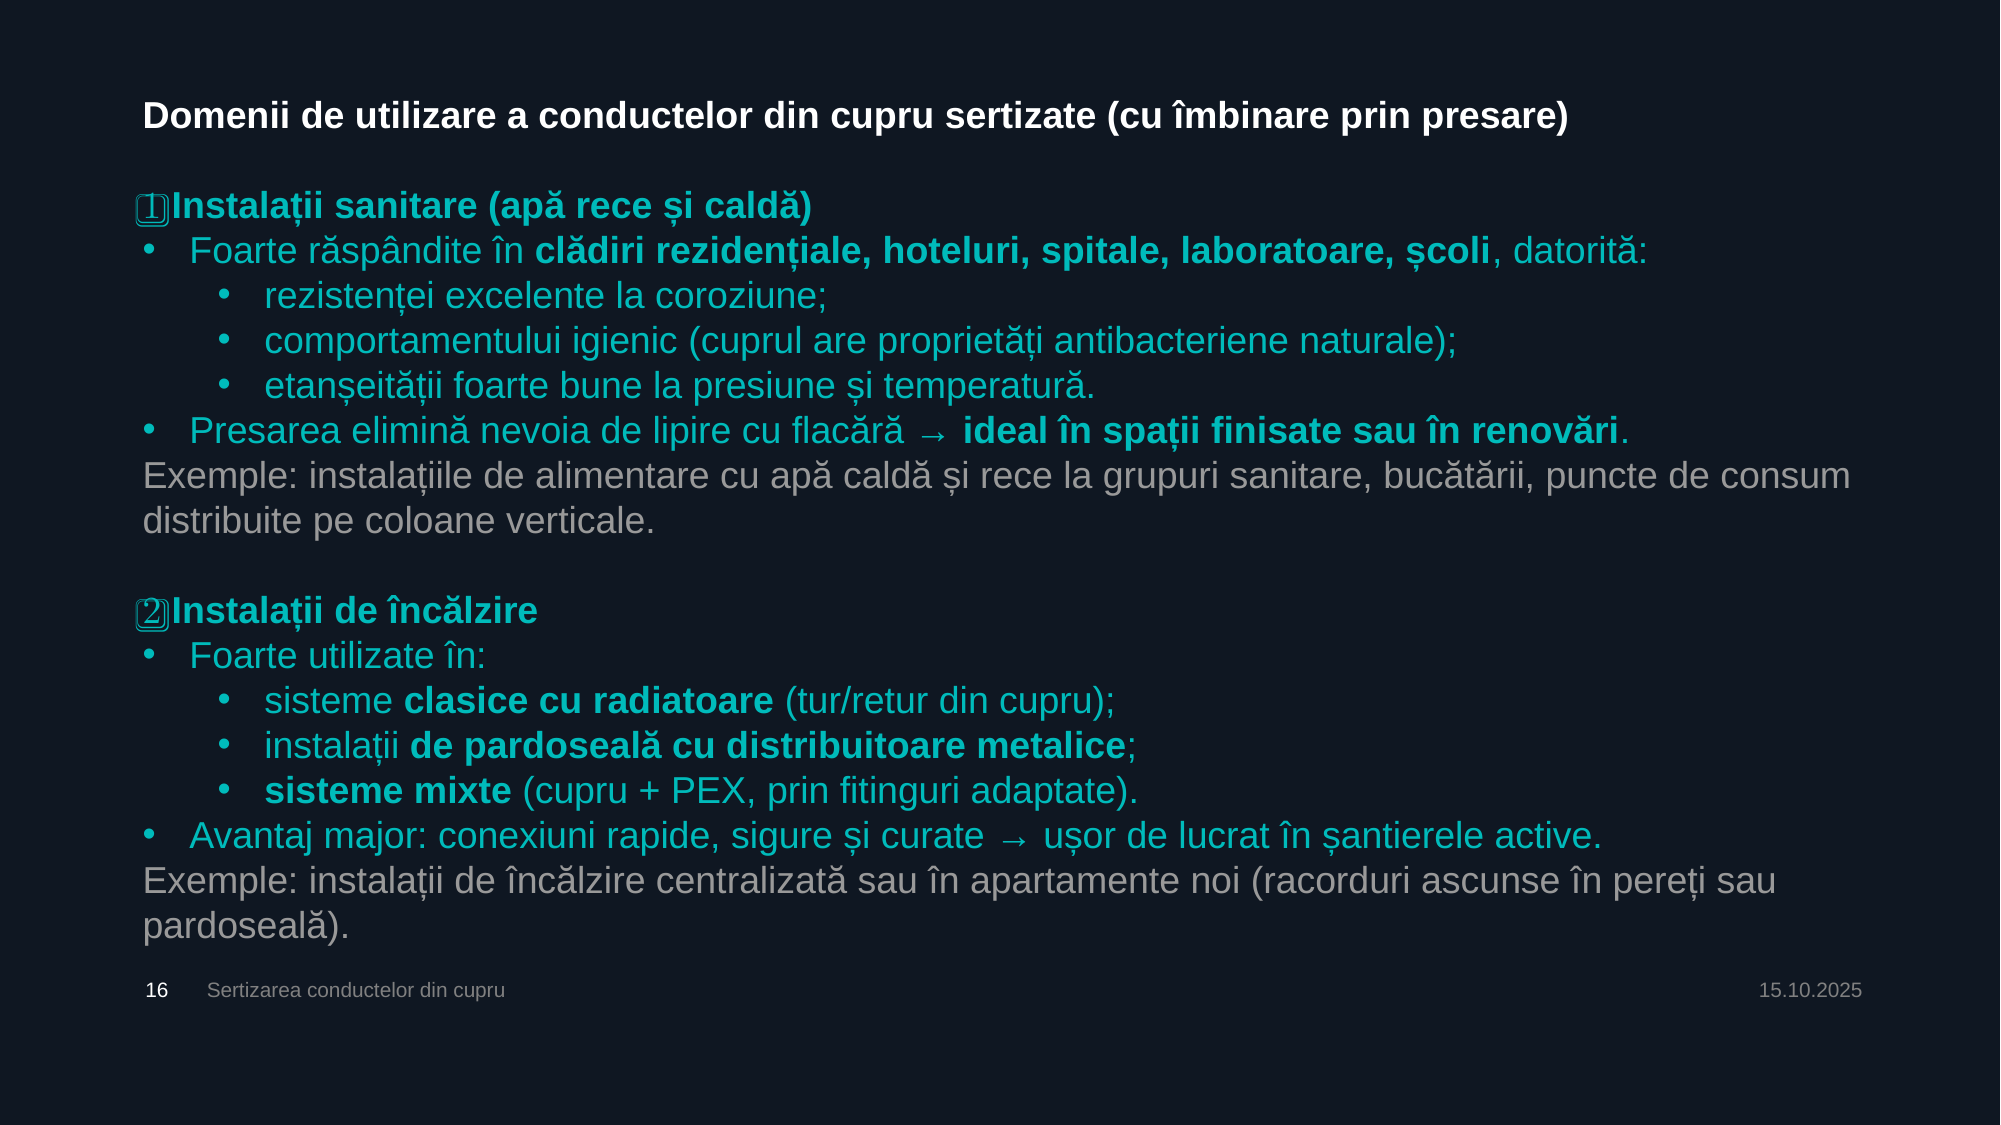

Domenii de utilizare a conductelor din cupru sertizate (cu îmbinare prin presare)

1️⃣ Instalații sanitare (apă rece și caldă)
Foarte răspândite în clădiri rezidențiale, hoteluri, spitale, laboratoare, școli, datorită:
rezistenței excelente la coroziune;
comportamentului igienic (cuprul are proprietăți antibacteriene naturale);
etanșeității foarte bune la presiune și temperatură.
Presarea elimină nevoia de lipire cu flacără → ideal în spații finisate sau în renovări.
Exemple: instalațiile de alimentare cu apă caldă și rece la grupuri sanitare, bucătării, puncte de consum distribuite pe coloane verticale.

2️⃣ Instalații de încălzire
Foarte utilizate în:
sisteme clasice cu radiatoare (tur/retur din cupru);
instalații de pardoseală cu distribuitoare metalice;
sisteme mixte (cupru + PEX, prin fitinguri adaptate).
Avantaj major: conexiuni rapide, sigure și curate → ușor de lucrat în șantierele active.
Exemple: instalații de încălzire centralizată sau în apartamente noi (racorduri ascunse în pereți sau pardoseală).
Sertizarea conductelor din cupru
15.10.2025
16